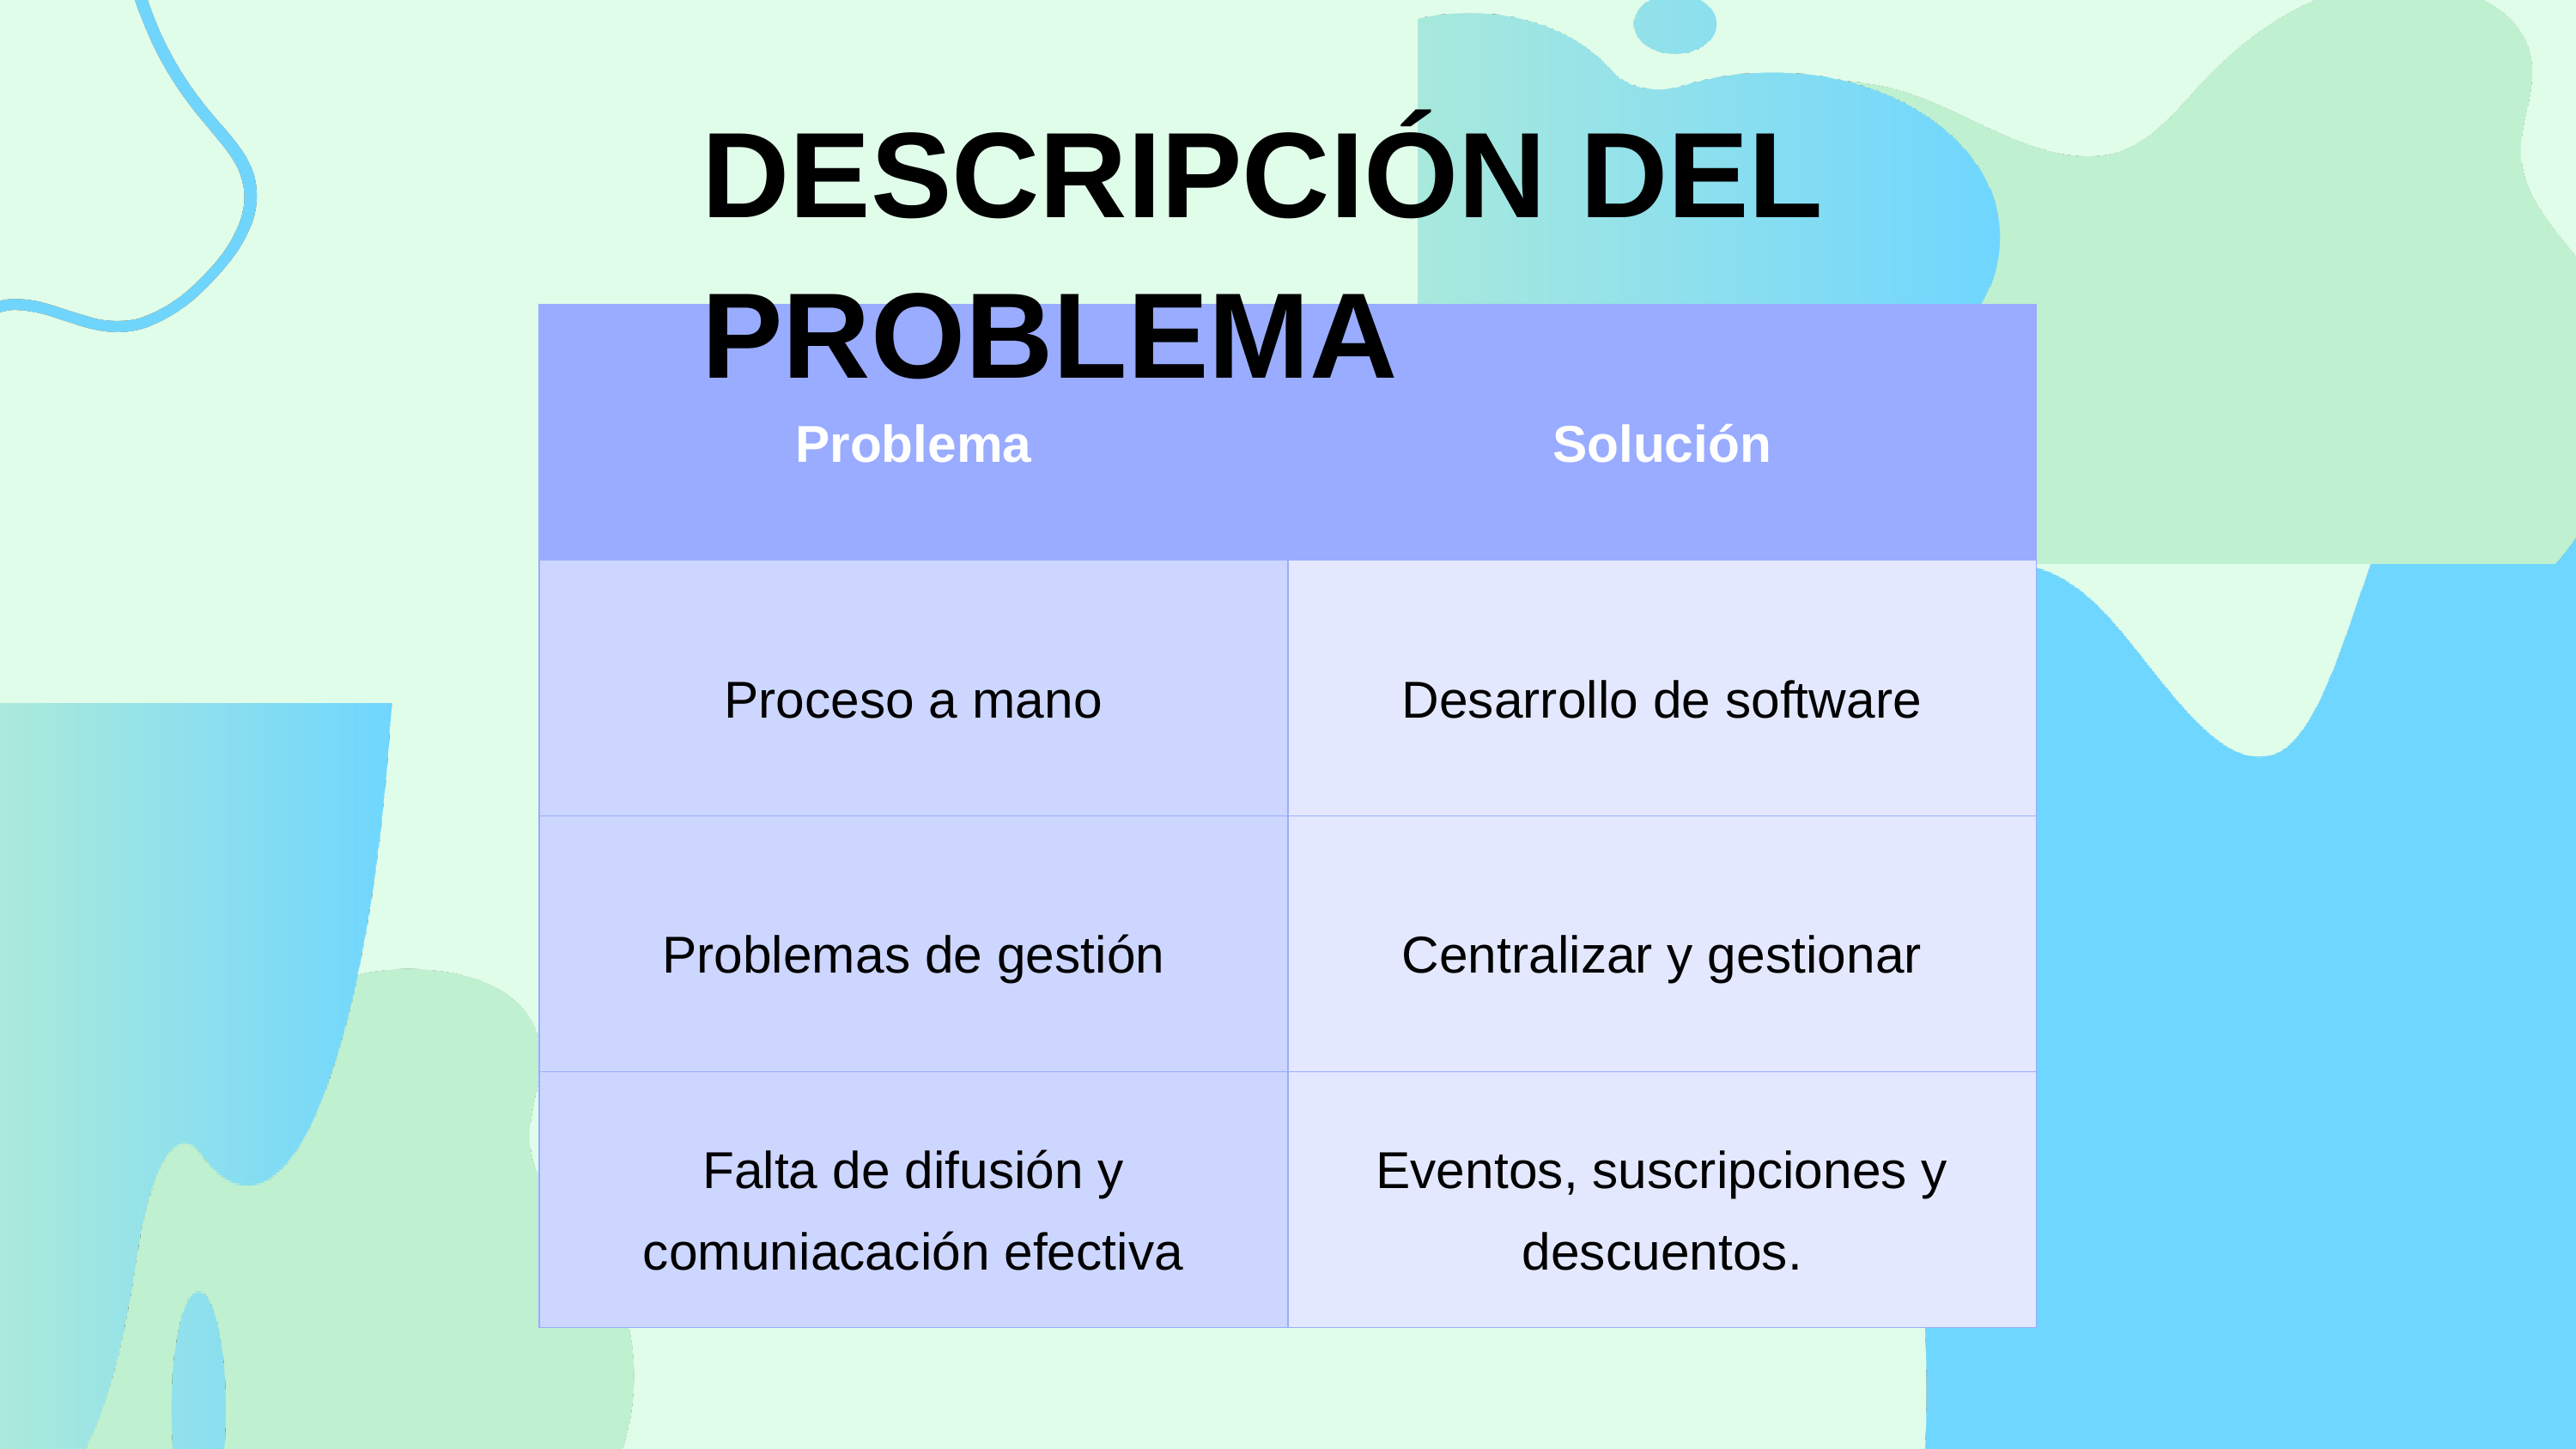

DESCRIPCIÓN DEL PROBLEMA
| Problema | Solución |
| --- | --- |
| Proceso a mano | Desarrollo de software |
| Problemas de gestión | Centralizar y gestionar |
| Falta de difusión y comuniacación efectiva | Eventos, suscripciones y descuentos. |